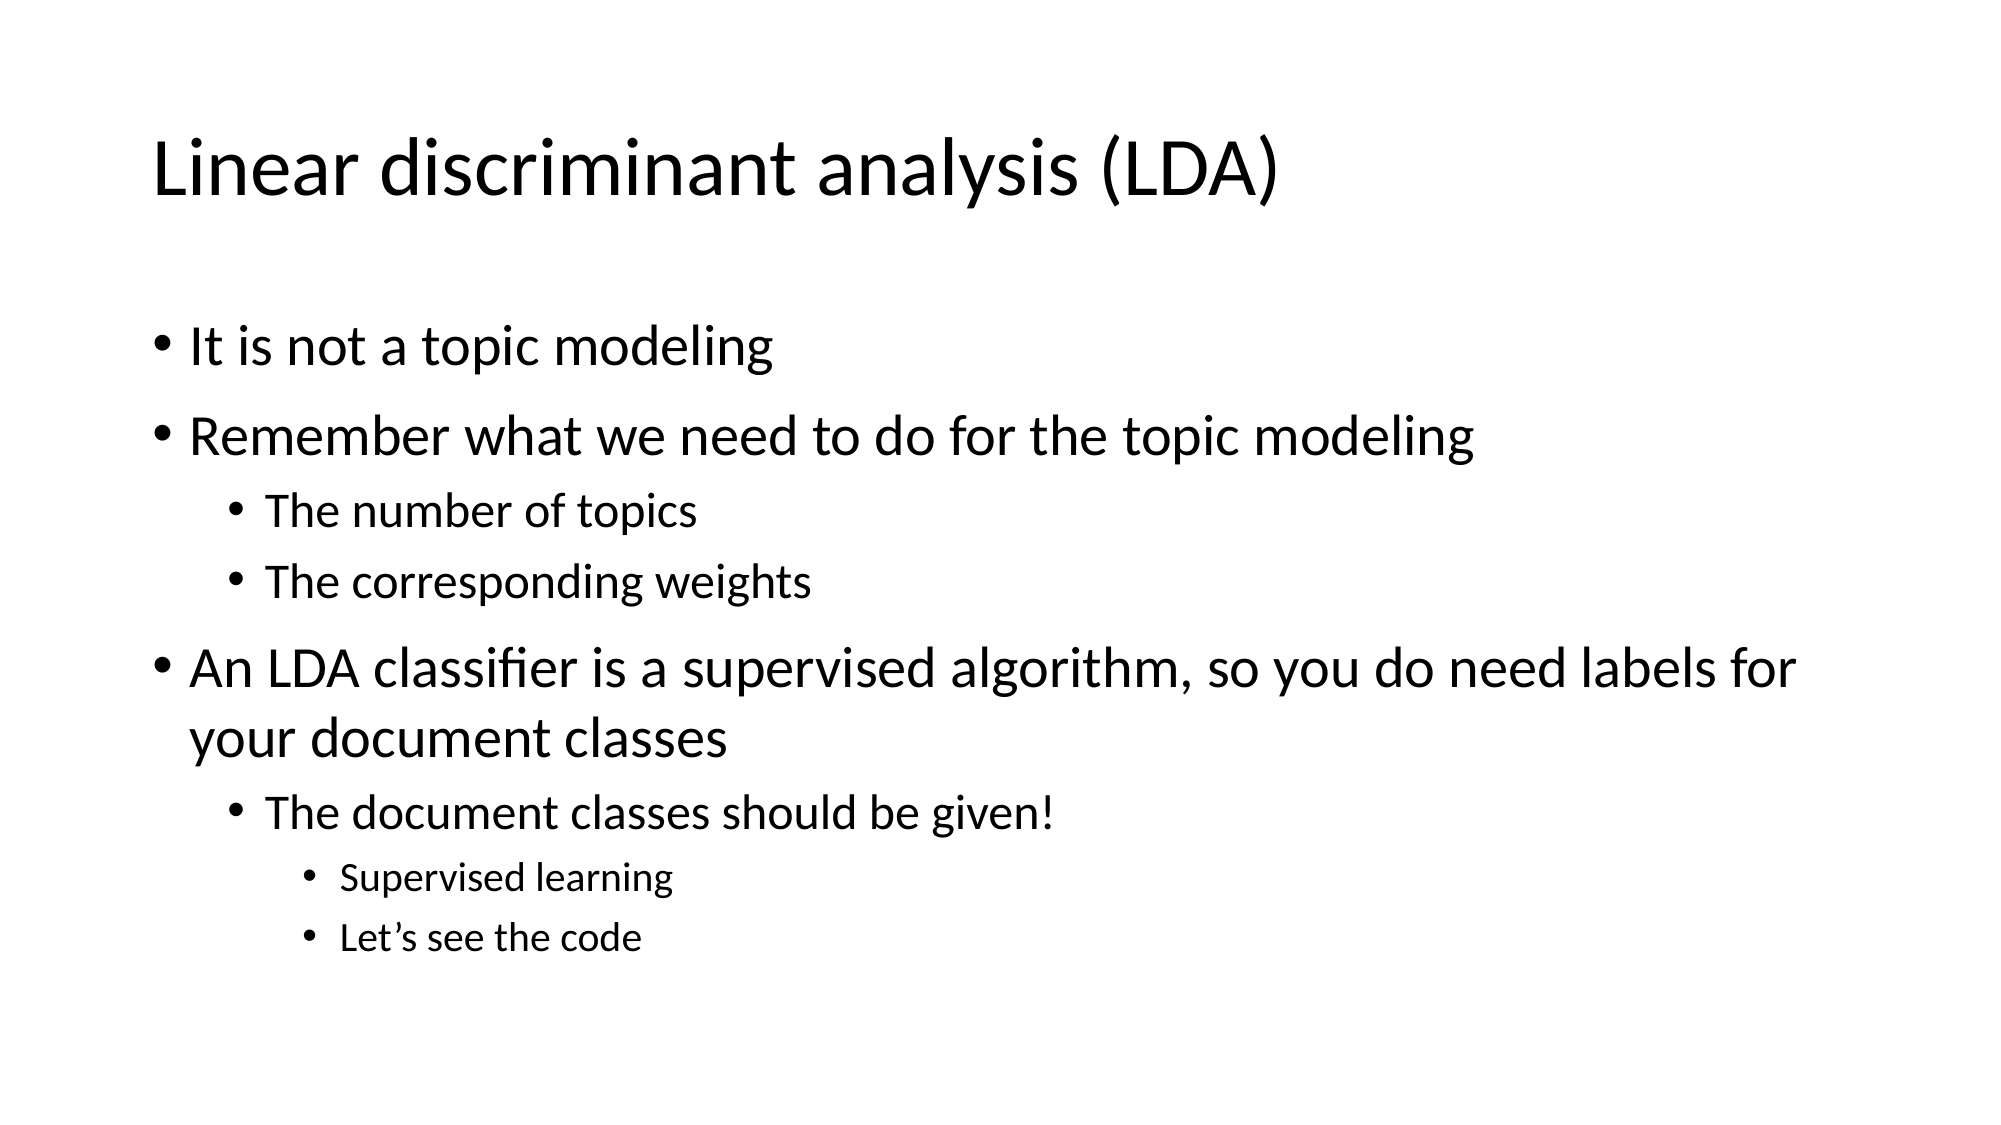

# Linear discriminant analysis (LDA)
It is not a topic modeling
Remember what we need to do for the topic modeling
The number of topics
The corresponding weights
An LDA classifier is a supervised algorithm, so you do need labels for your document classes
The document classes should be given!
Supervised learning
Let’s see the code